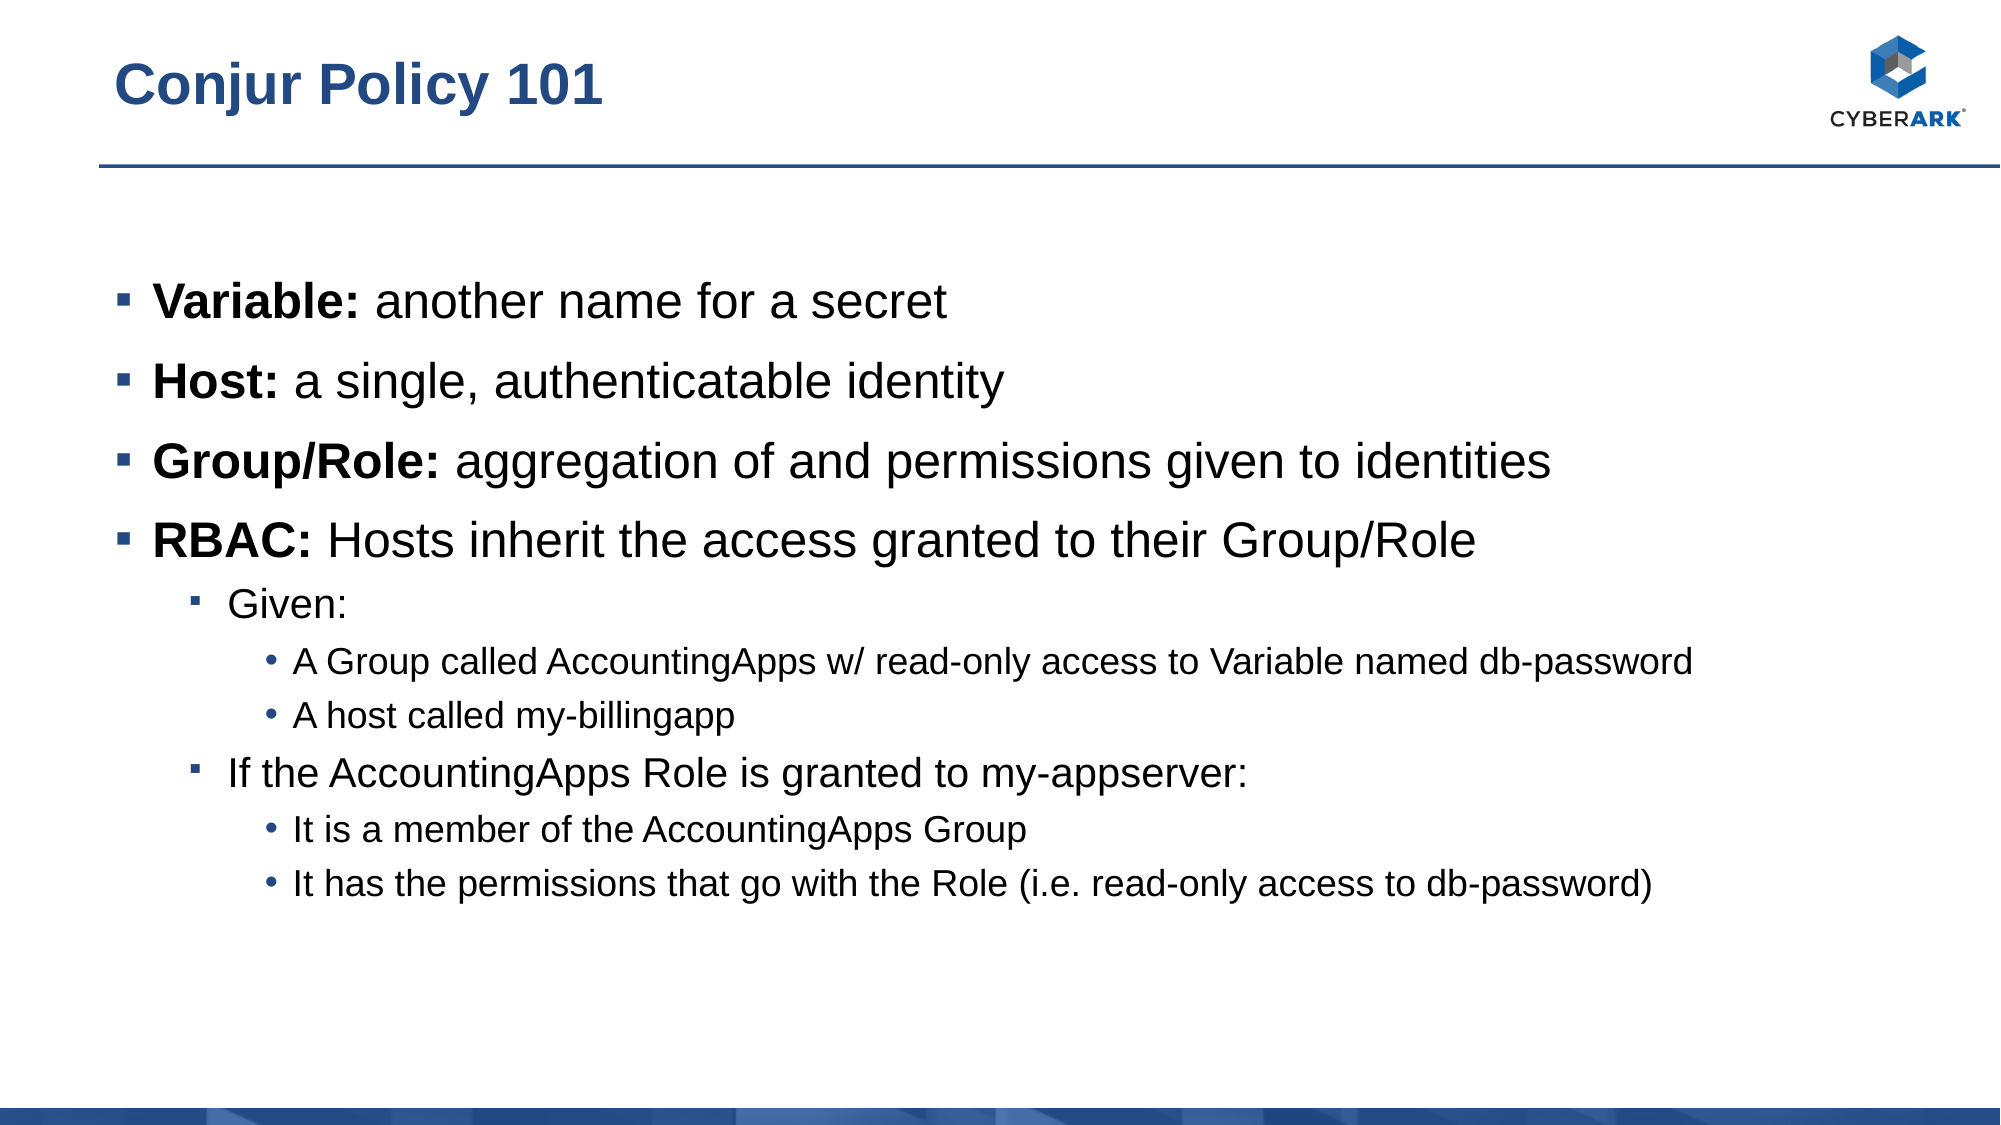

# Conjur Policy 101

Variable: another name for a secret
Host: a single, authenticatable identity
Group/Role: aggregation of and permissions given to identities
RBAC: Hosts inherit the access granted to their Group/Role
Given:
A Group called AccountingApps w/ read-only access to Variable named db-password
A host called my-billingapp
If the AccountingApps Role is granted to my-appserver:
It is a member of the AccountingApps Group
It has the permissions that go with the Role (i.e. read-only access to db-password)